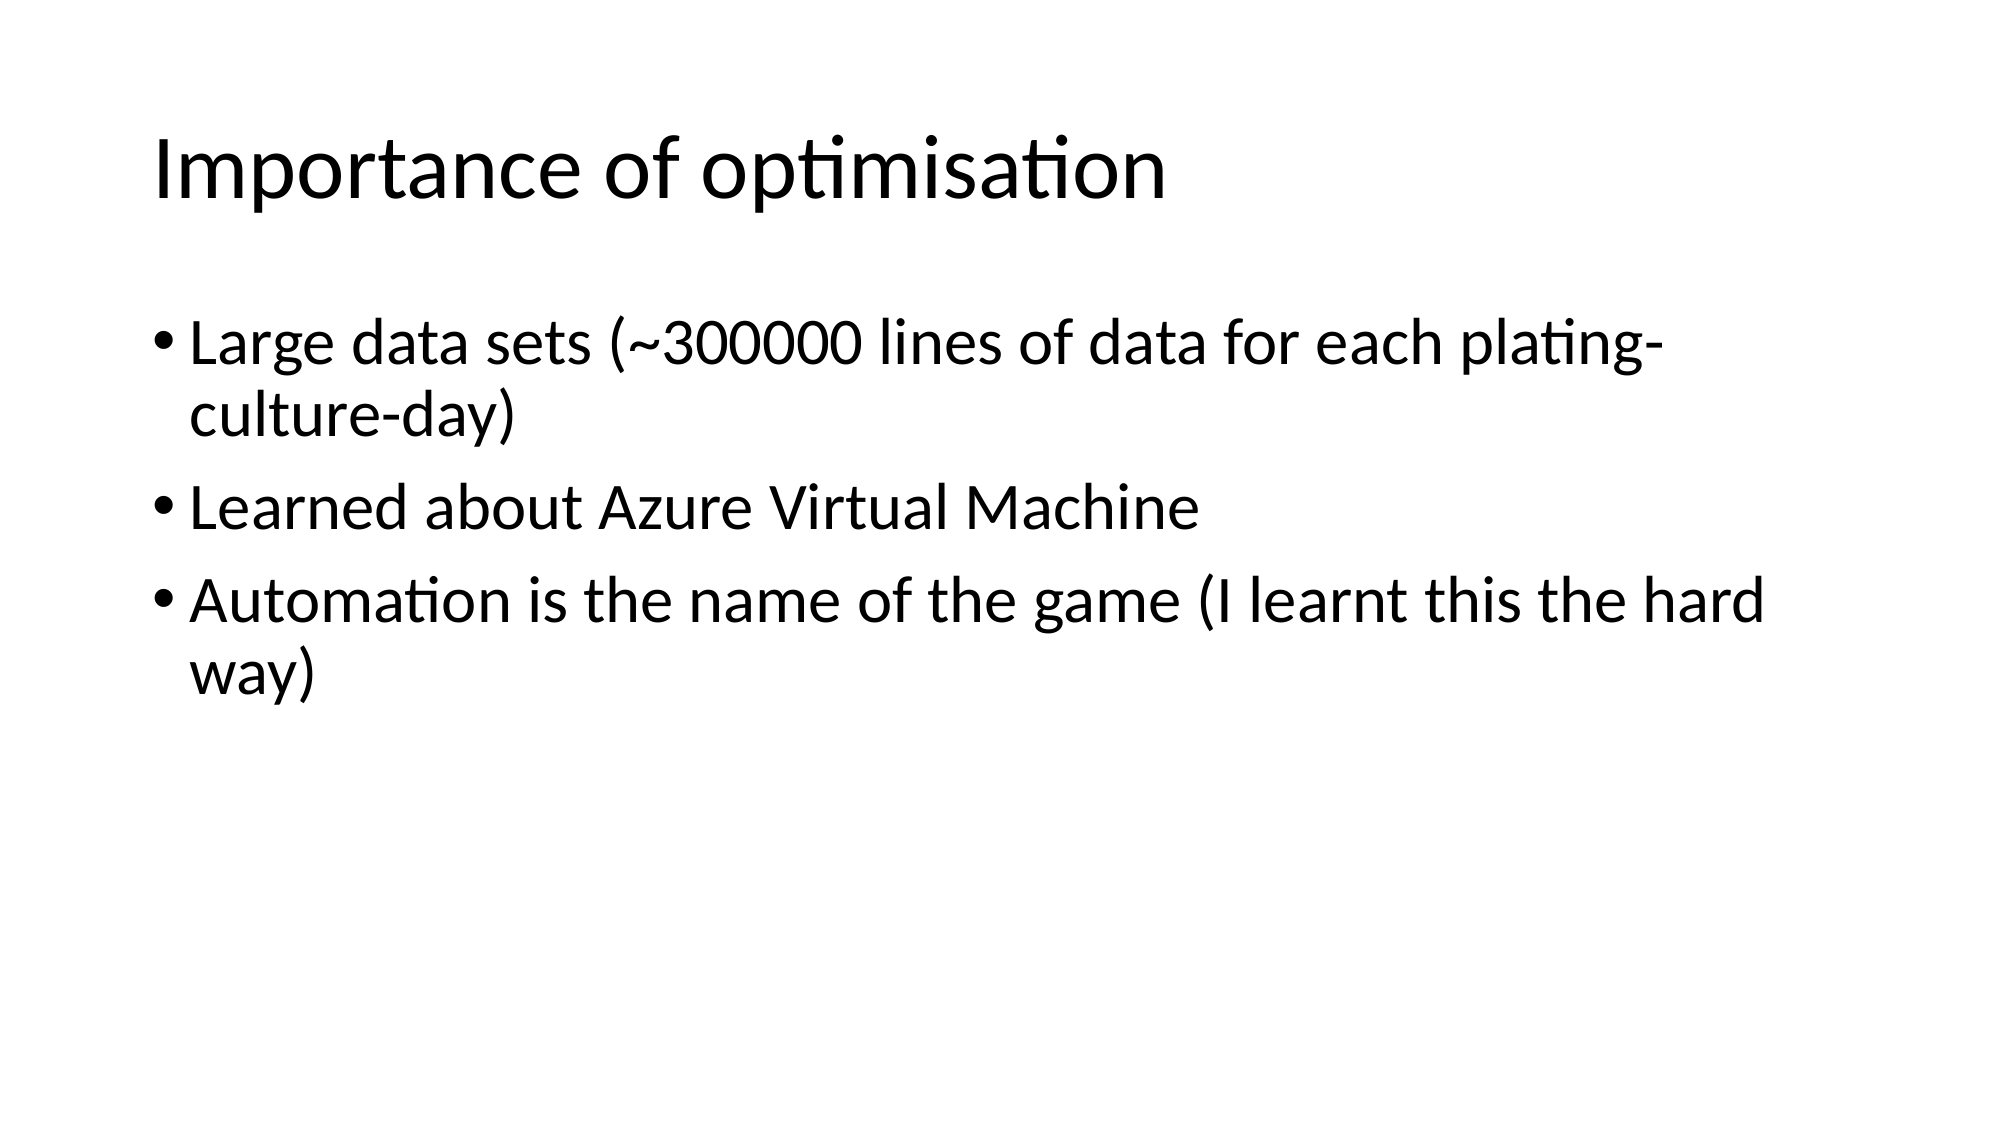

# Importance of optimisation
Large data sets (~300000 lines of data for each plating-culture-day)
Learned about Azure Virtual Machine
Automation is the name of the game (I learnt this the hard way)